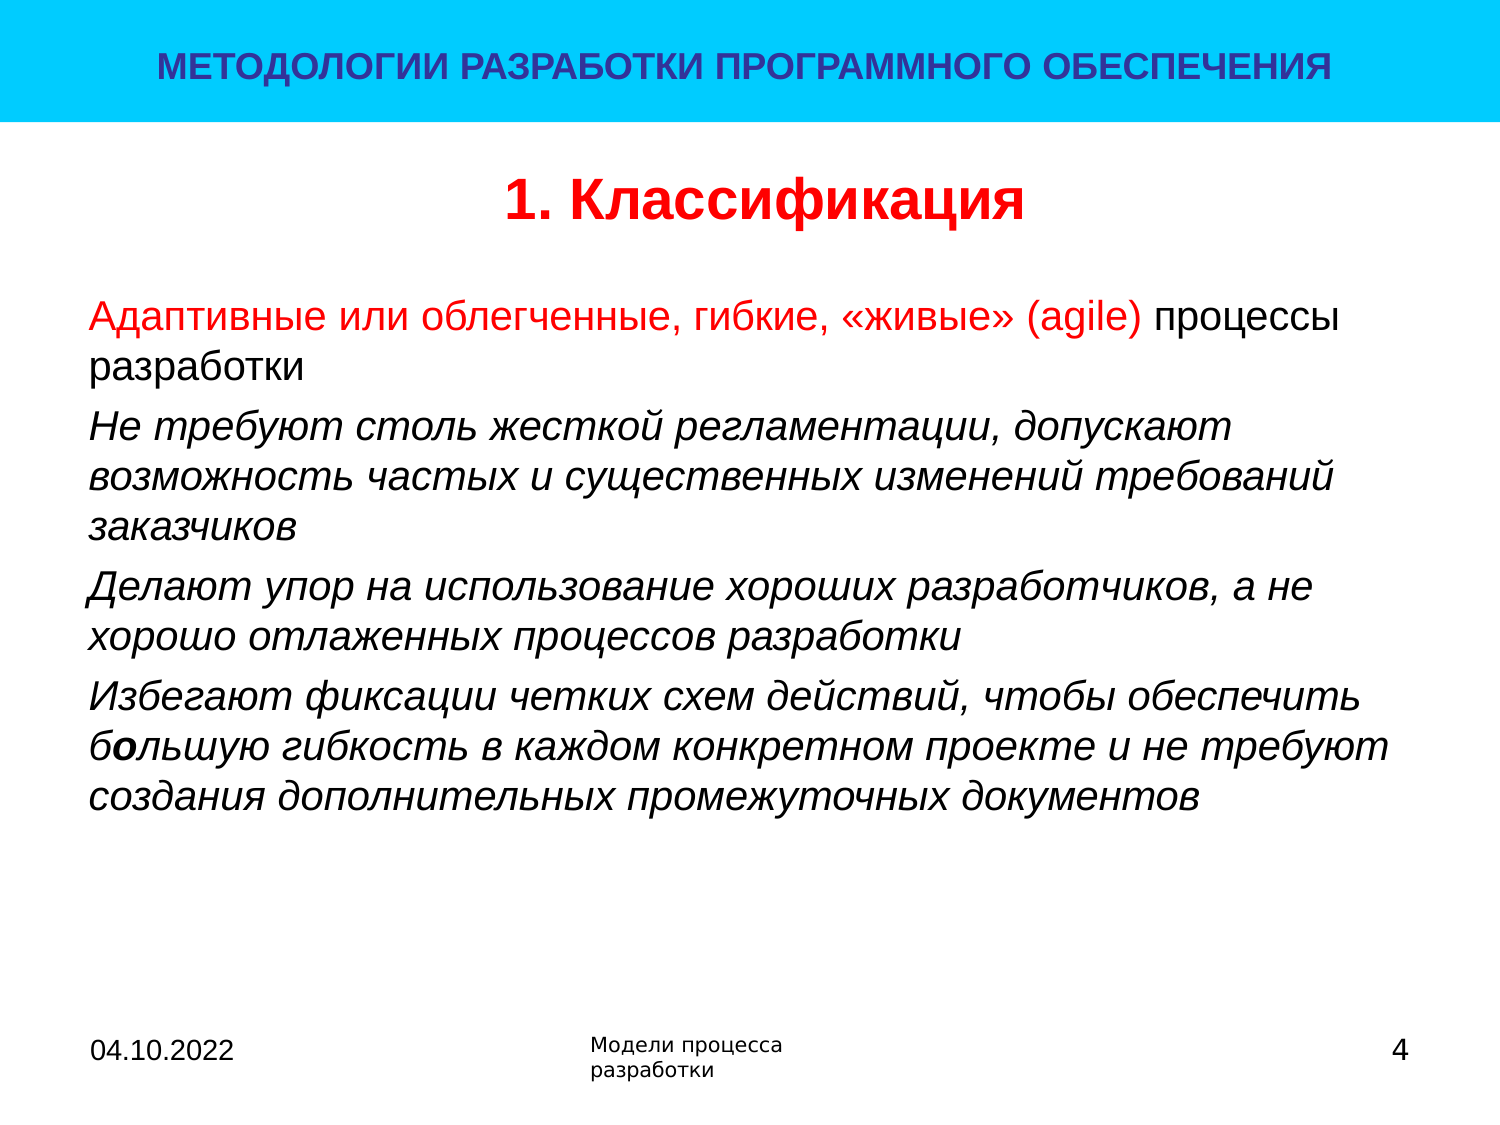

МЕТОДОЛОГИИ РАЗРАБОТКИ ПРОГРАММНОГО ОБЕСПЕЧЕНИЯ
# 1. Классификация
Адаптивные или облегченные, гибкие, «живые» (agile) процессы разработки
Не требуют столь жесткой регламентации, допускают возможность частых и существенных изменений требований заказчиков
Делают упор на использование хороших разработчиков, а не хорошо отлаженных процессов разработки
Избегают фиксации четких схем действий, чтобы обеспечить большую гибкость в каждом конкретном проекте и не требуют создания дополнительных промежуточных документов
4
Модели процесса разработки
04.10.2022